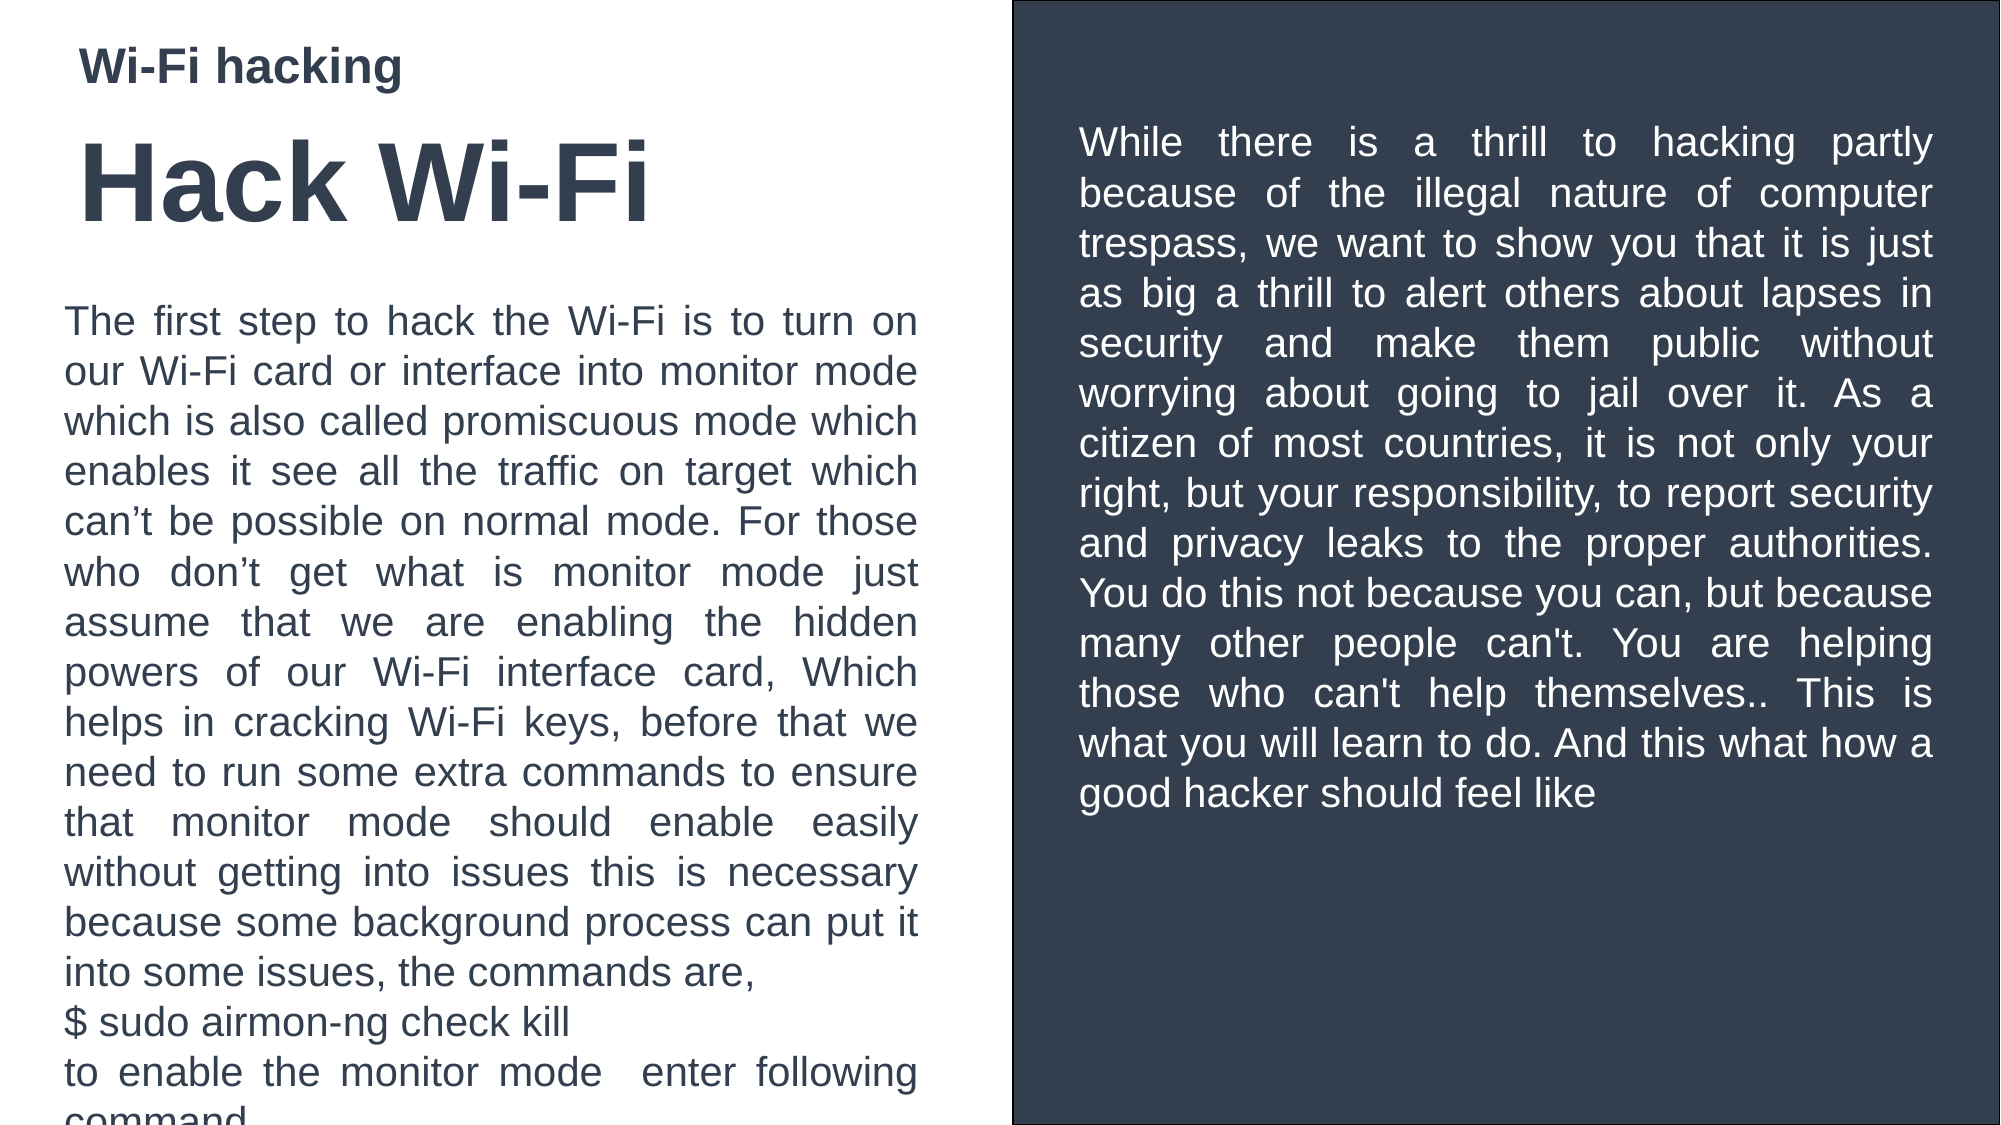

Wi-Fi hacking
Hack Wi-Fi
While there is a thrill to hacking partly because of the illegal nature of computer trespass, we want to show you that it is just as big a thrill to alert others about lapses in security and make them public without worrying about going to jail over it. As a citizen of most countries, it is not only your right, but your responsibility, to report security and privacy leaks to the proper authorities. You do this not because you can, but because many other people can't. You are helping those who can't help themselves.. This is what you will learn to do. And this what how a good hacker should feel like
The first step to hack the Wi-Fi is to turn on our Wi-Fi card or interface into monitor mode which is also called promiscuous mode which enables it see all the traffic on target which can’t be possible on normal mode. For those who don’t get what is monitor mode just assume that we are enabling the hidden powers of our Wi-Fi interface card, Which helps in cracking Wi-Fi keys, before that we need to run some extra commands to ensure that monitor mode should enable easily without getting into issues this is necessary because some background process can put it into some issues, the commands are,
$ sudo airmon-ng check kill
to enable the monitor mode  enter following command.
$sudo airmon-ng start wlan0